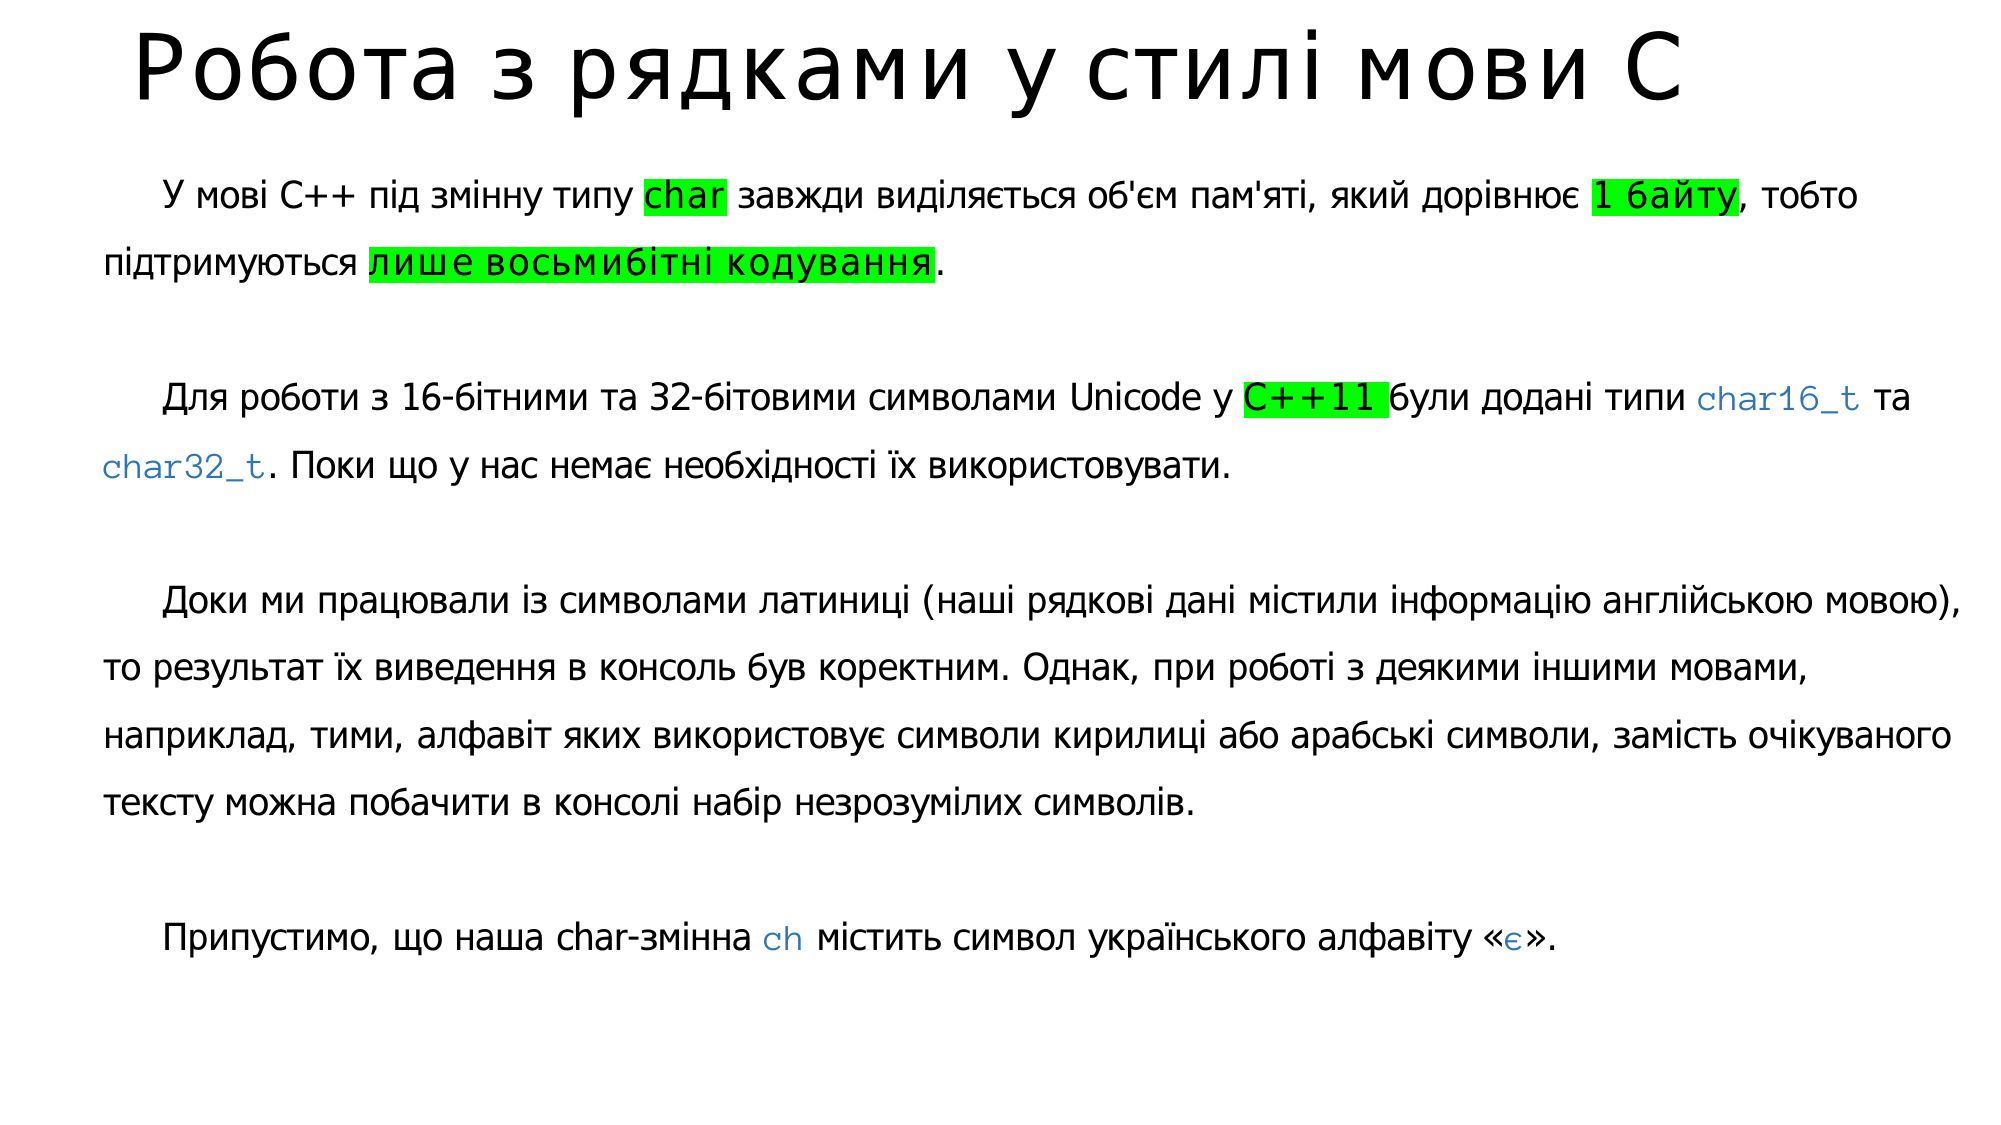

# Робота з рядками у стилі мови C
У мові С++ під змінну типу char завжди виділяється об'єм пам'яті, який дорівнює 1 байту, тобто підтримуються лише восьмибітні кодування.

Для роботи з 16-бітними та 32-бітовими символами Unicode у C++11 були додані типи char16_t та char32_t. Поки що у нас немає необхідності їх використовувати.

Доки ми працювали із символами латиниці (наші рядкові дані містили інформацію англійською мовою), то результат їх виведення в консоль був коректним. Однак, при роботі з деякими іншими мовами, наприклад, тими, алфавіт яких використовує символи кирилиці або арабські символи, замість очікуваного тексту можна побачити в консолі набір незрозумілих символів.

Припустимо, що наша char-змінна ch містить символ українського алфавіту «є».